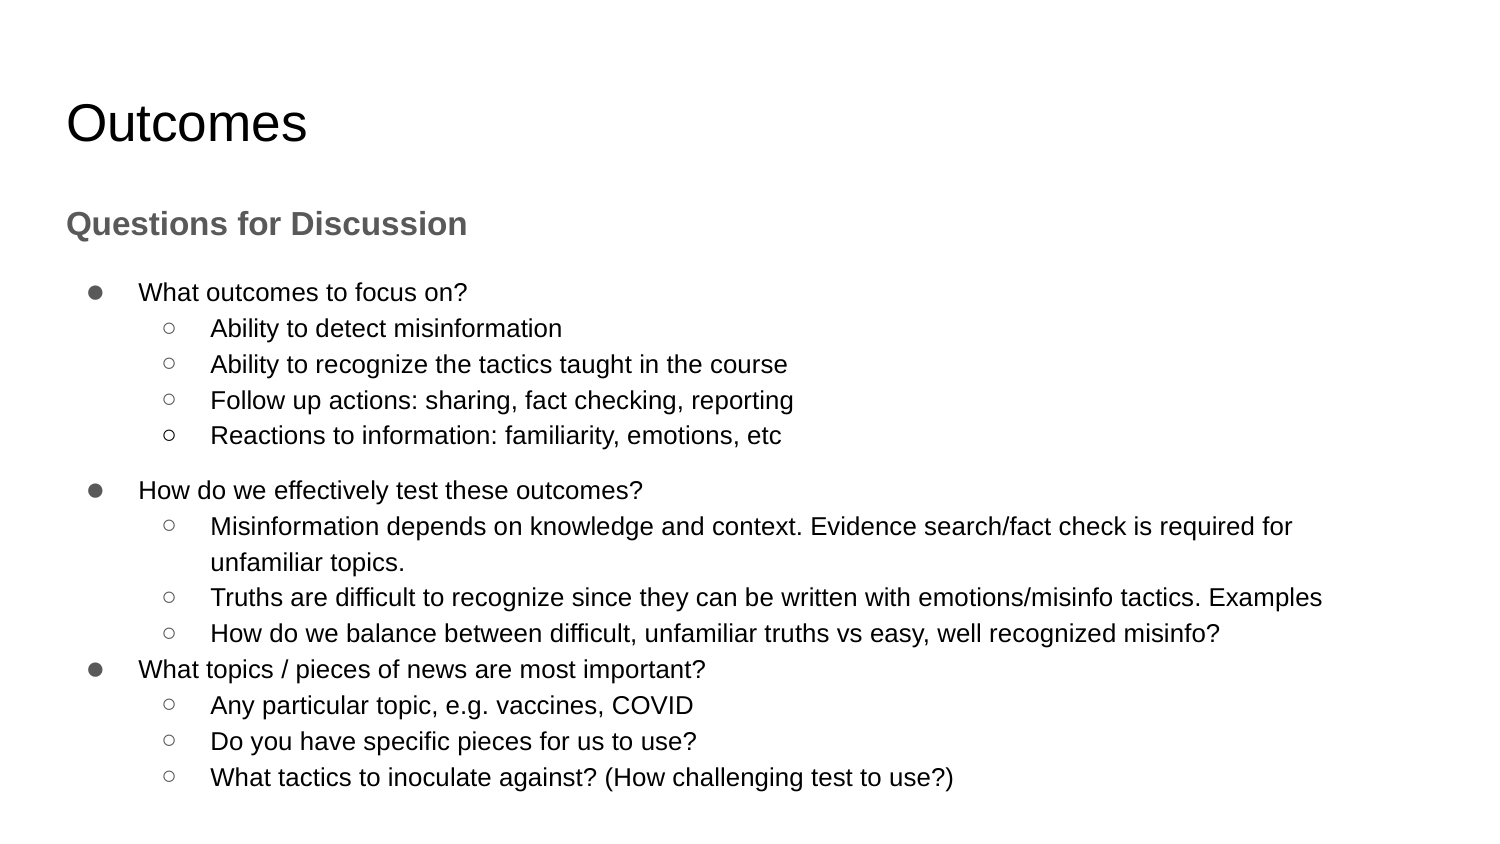

# Outcomes
Questions for Discussion
What outcomes to focus on?
Ability to detect misinformation
Ability to recognize the tactics taught in the course
Follow up actions: sharing, fact checking, reporting
Reactions to information: familiarity, emotions, etc
How do we effectively test these outcomes?
Misinformation depends on knowledge and context. Evidence search/fact check is required for unfamiliar topics.
Truths are difficult to recognize since they can be written with emotions/misinfo tactics. Examples
How do we balance between difficult, unfamiliar truths vs easy, well recognized misinfo?
What topics / pieces of news are most important?
Any particular topic, e.g. vaccines, COVID
Do you have specific pieces for us to use?
What tactics to inoculate against? (How challenging test to use?)